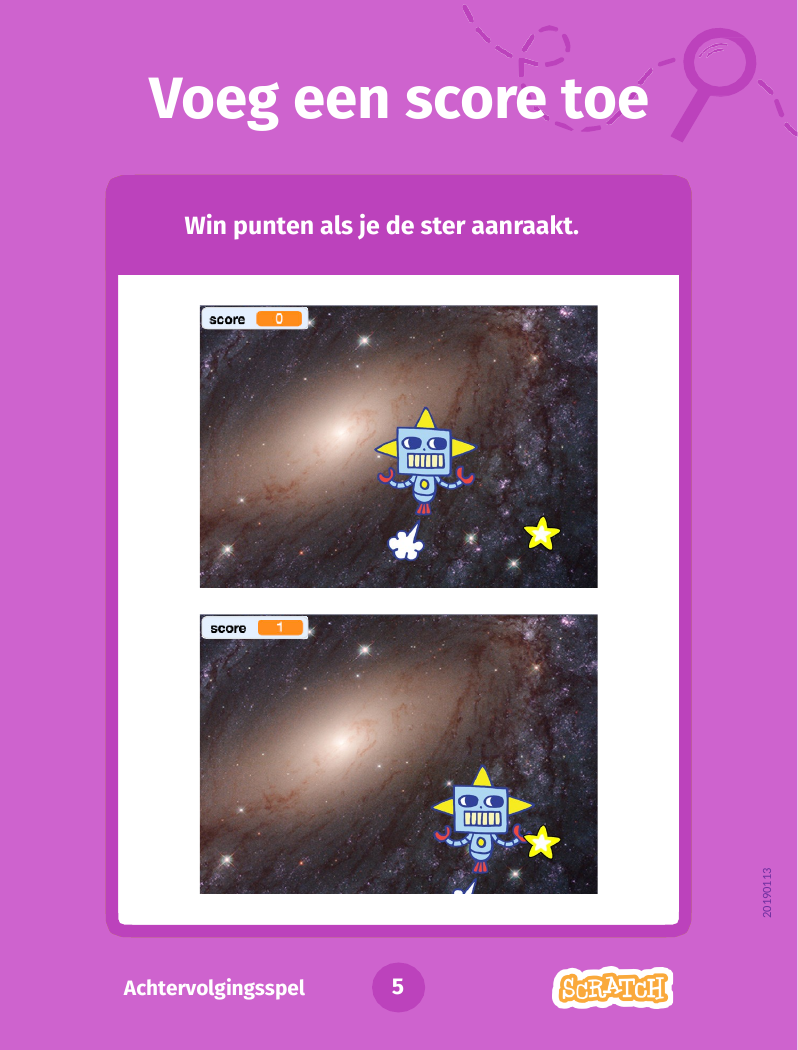

# Voeg een score toe

Win punten als je de ster aanraakt.

20190113

5
Achtervolgingsspel